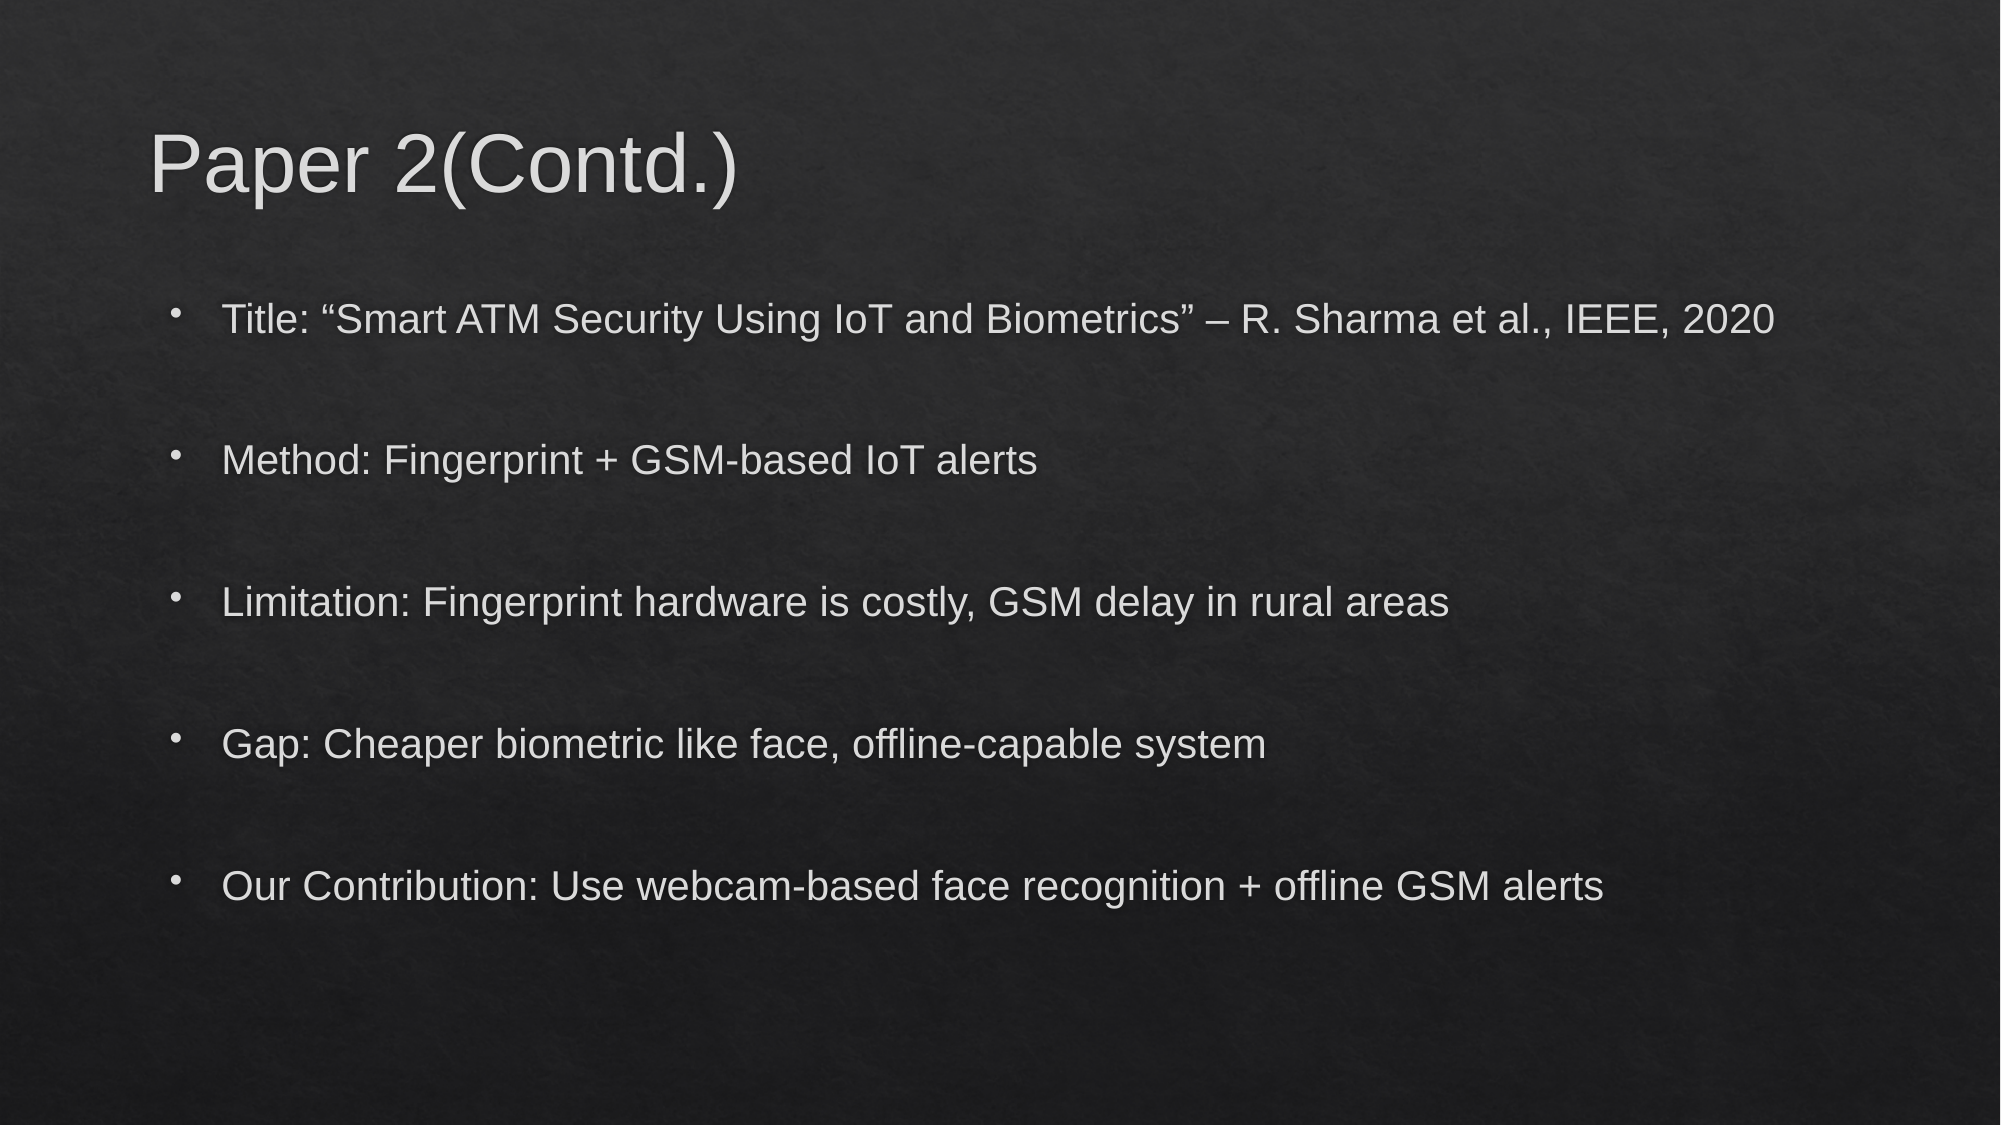

# Paper 2(Contd.)
Title: “Smart ATM Security Using IoT and Biometrics” – R. Sharma et al., IEEE, 2020

Method: Fingerprint + GSM-based IoT alerts

Limitation: Fingerprint hardware is costly, GSM delay in rural areas

Gap: Cheaper biometric like face, offline-capable system

Our Contribution: Use webcam-based face recognition + offline GSM alerts